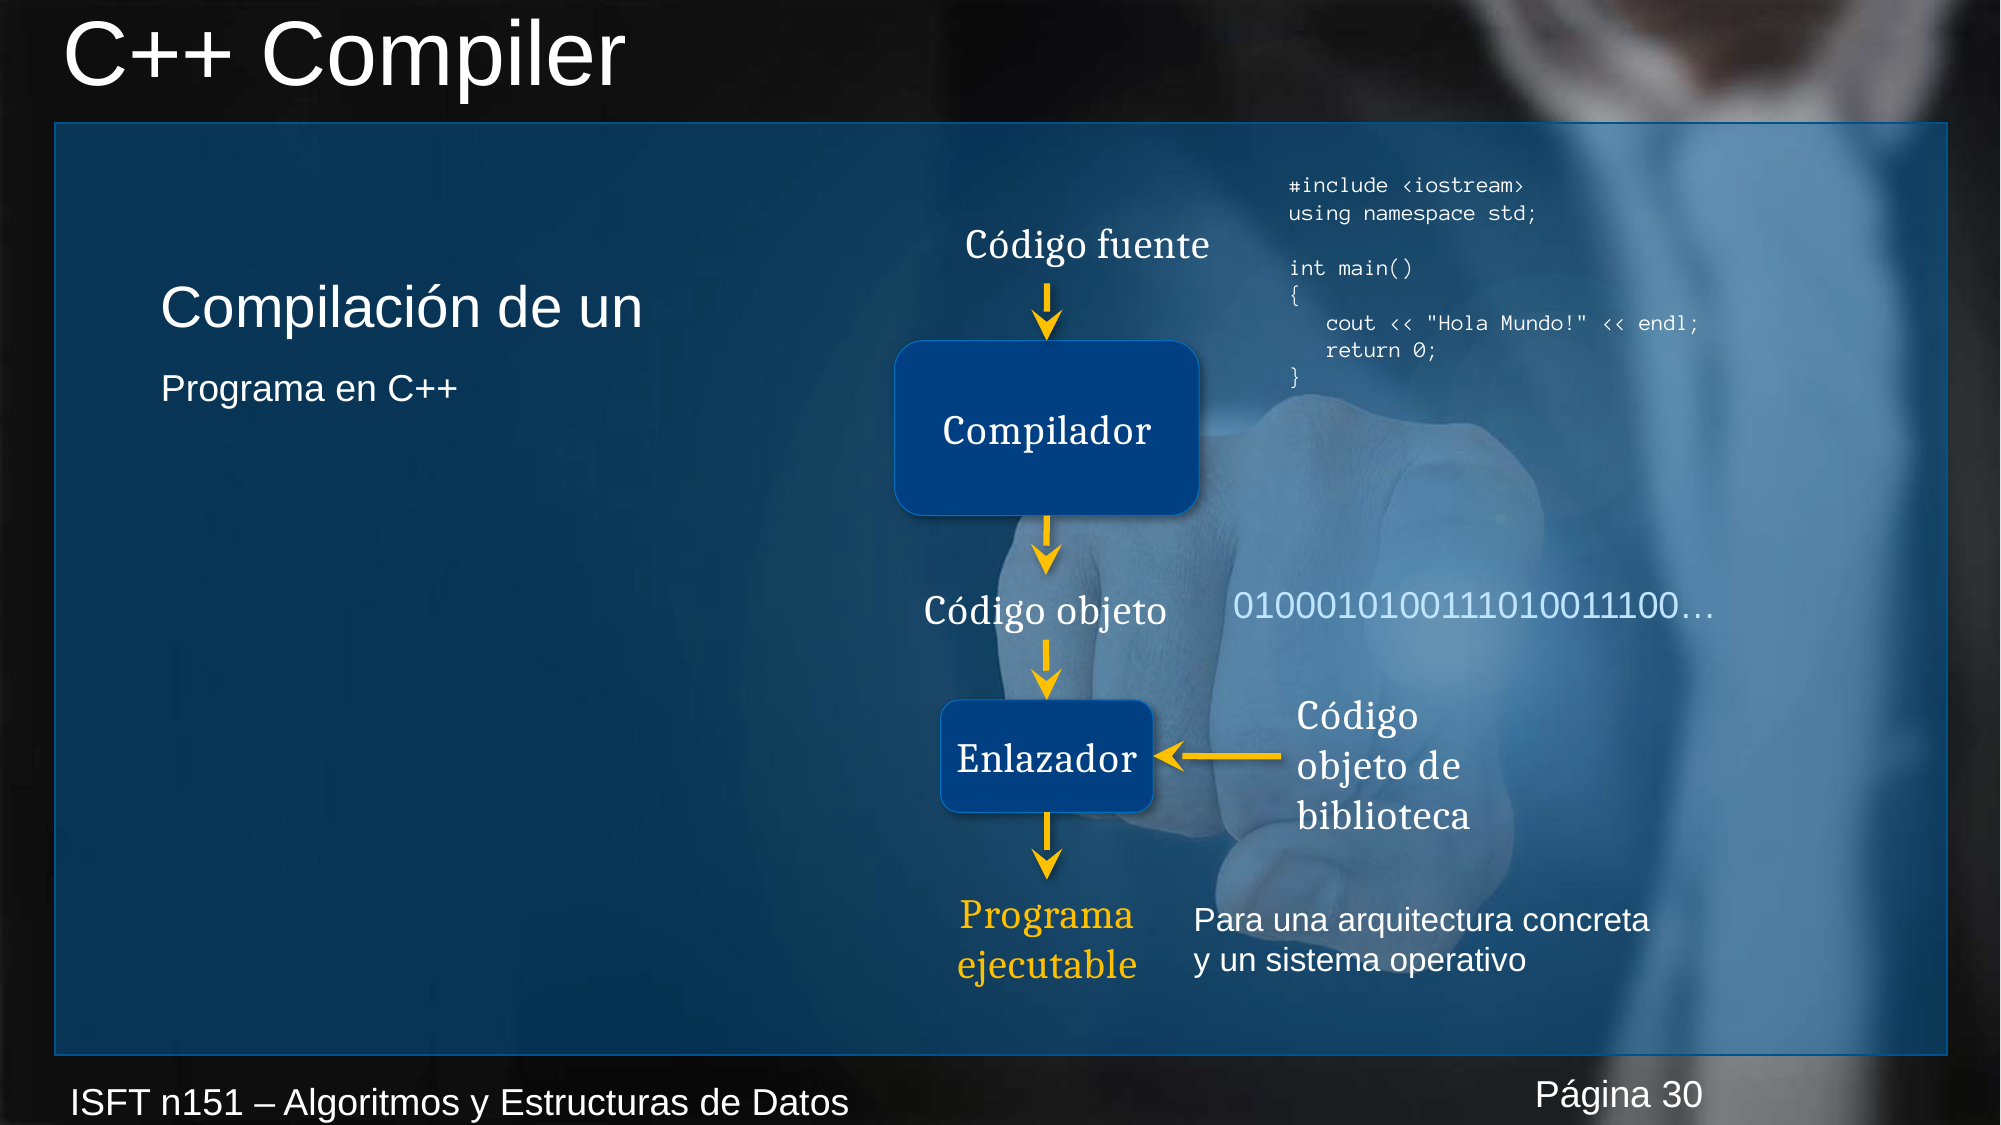

C++ Compiler

#include <iostream>
using namespace std;

int main()
{
   cout << "Hola Mundo!" << endl;
   return 0;
}
Código fuente
Compilación de un
Programa en C++

Compilador
Código objeto
0100010100111010011100…
Enlazador
Código
objeto de
biblioteca
Programa
ejecutable
Para una arquitectura concreta
y un sistema operativo
Página 30
ISFT n151 – Algoritmos y Estructuras de Datos